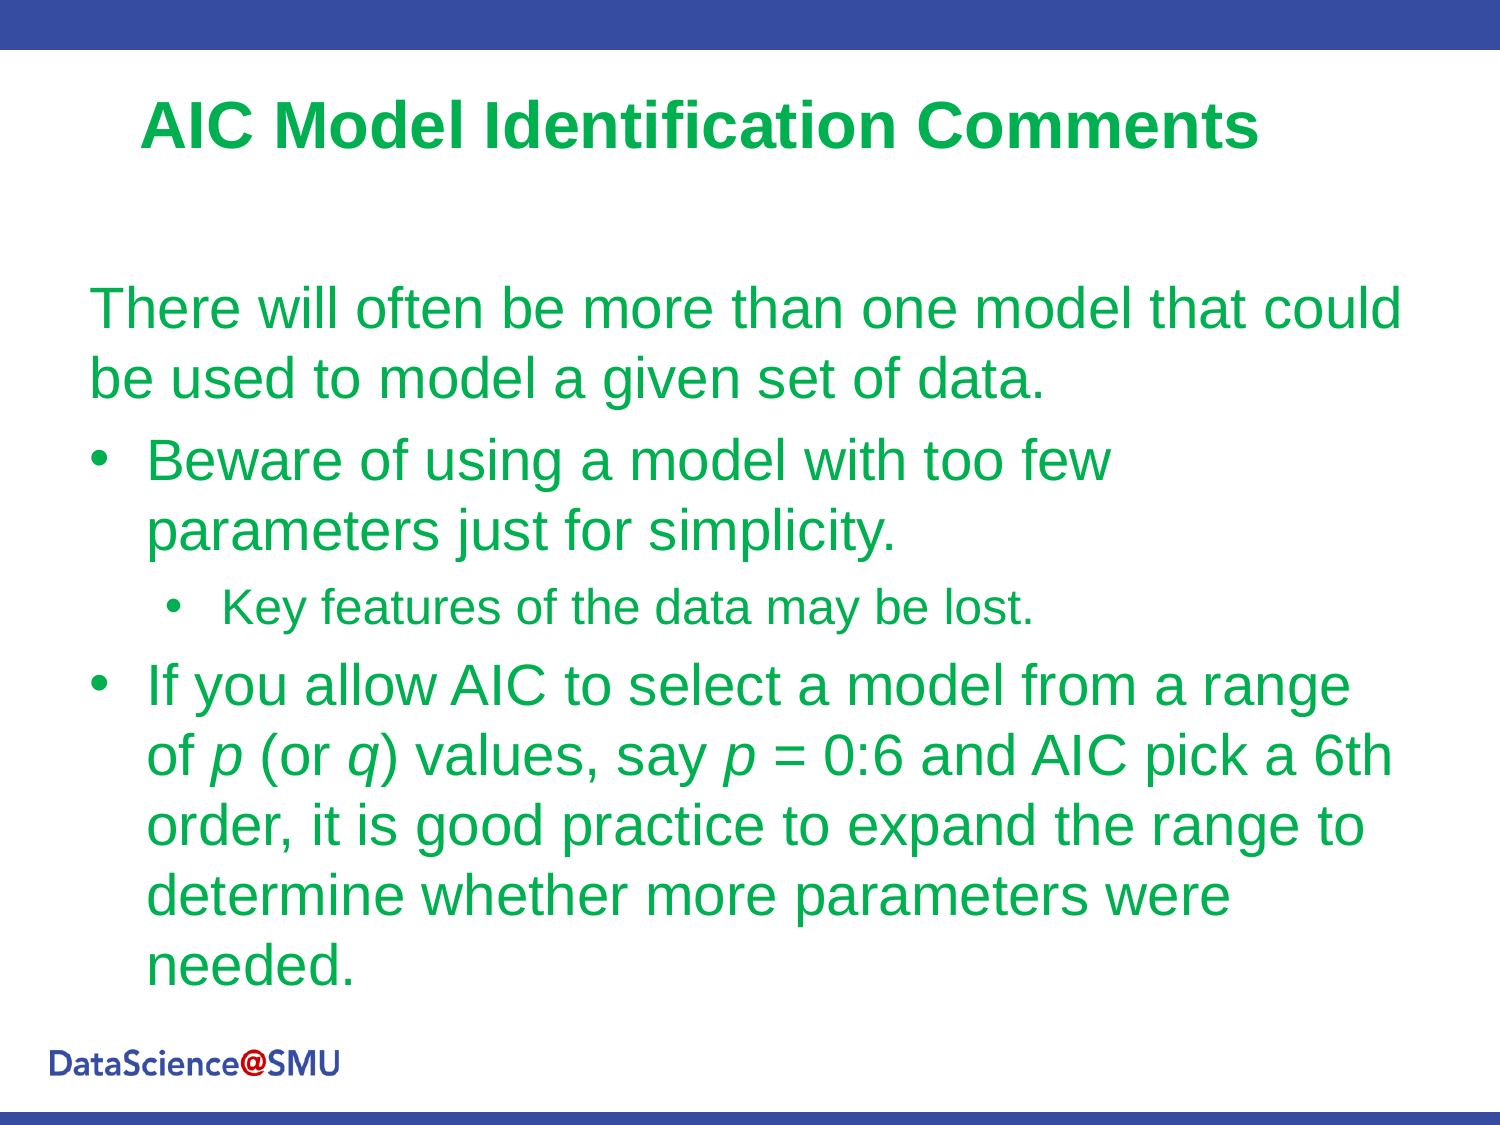

AIC Model Identification Comments
There will often be more than one model that could be used to model a given set of data.
Beware of using a model with too few parameters just for simplicity.
Key features of the data may be lost.
If you allow AIC to select a model from a range of p (or q) values, say p = 0:6 and AIC pick a 6th order, it is good practice to expand the range to determine whether more parameters were needed.